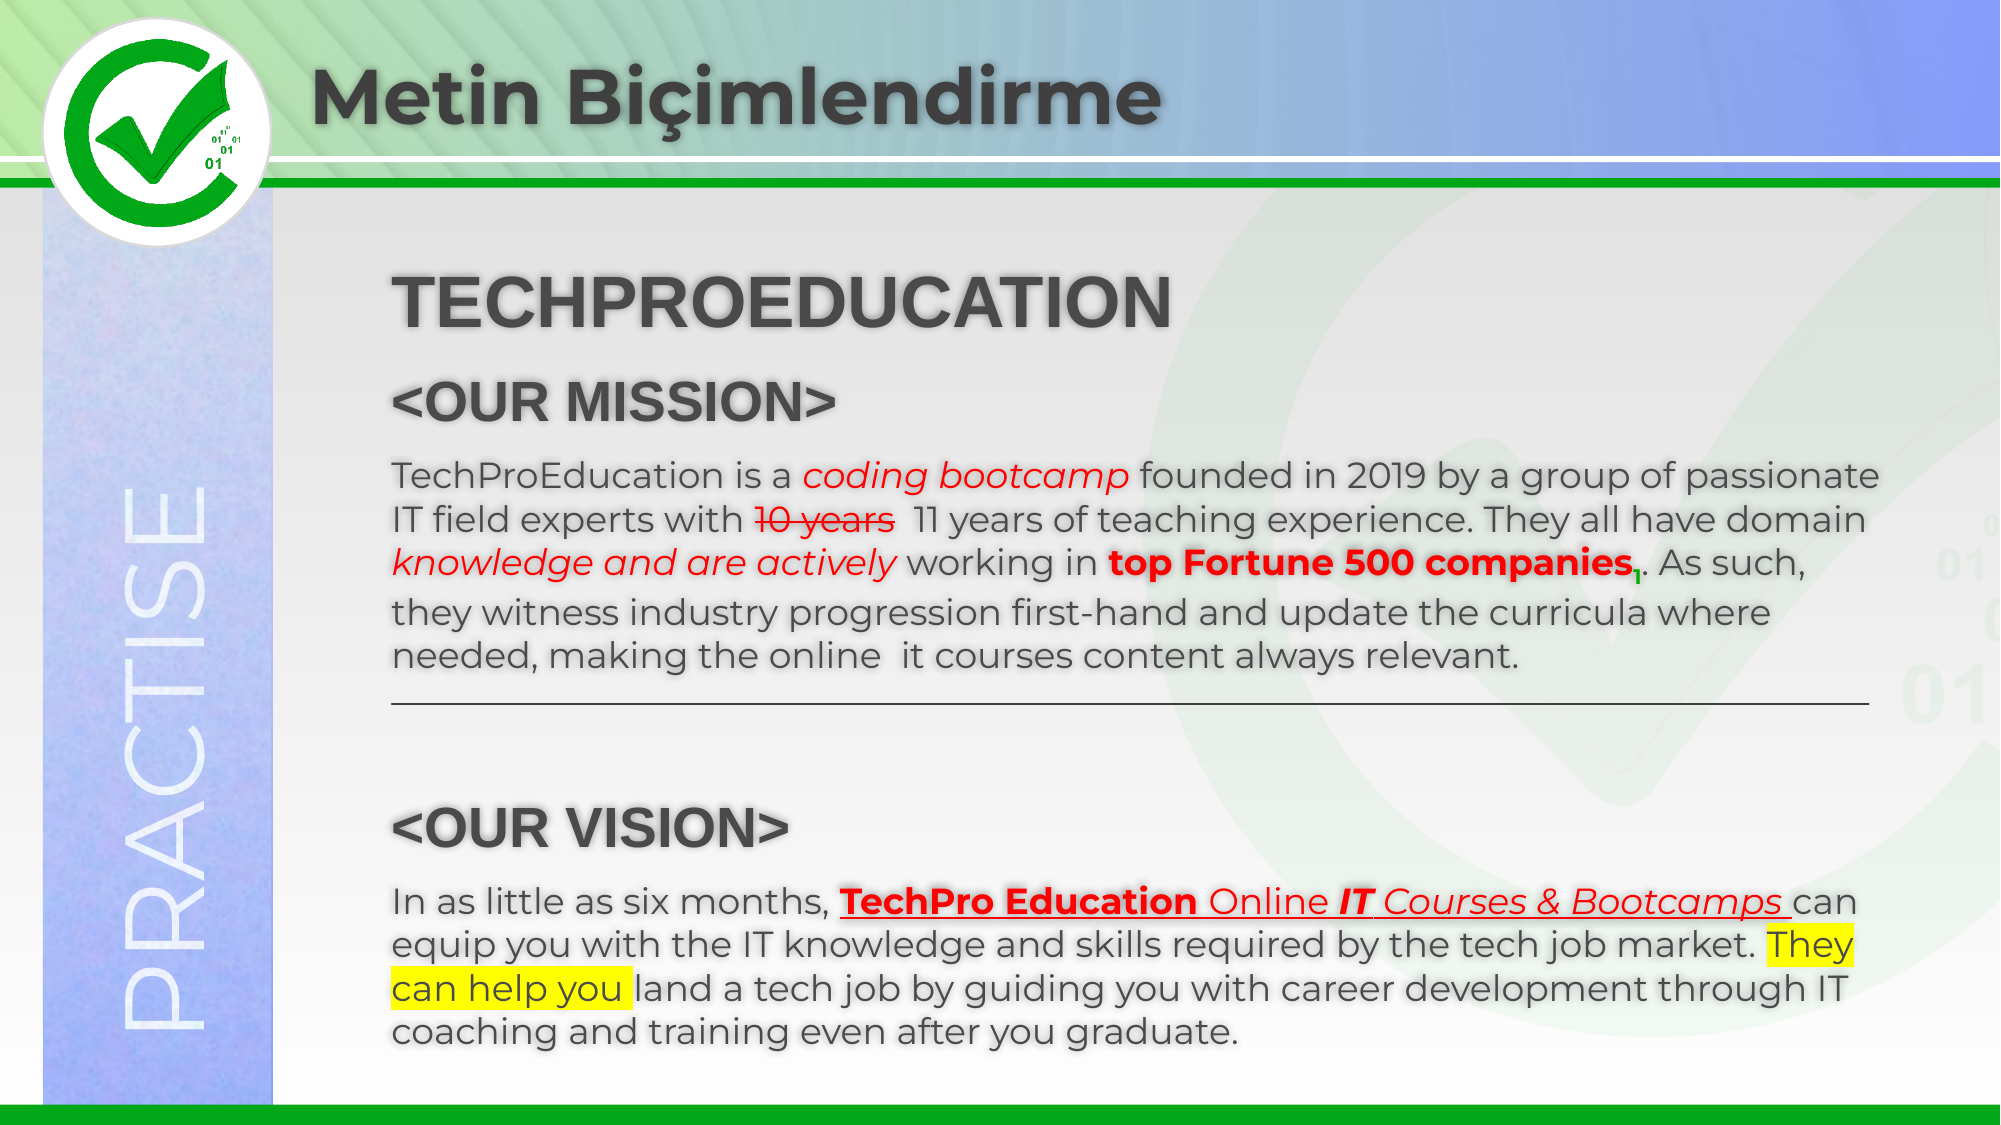

Metin Biçimlendirme
TECHPROEDUCATION
<OUR MISSION>
TechProEducation is a coding bootcamp founded in 2019 by a group of passionate IT field experts with 10 years  11 years of teaching experience. They all have domain knowledge and are actively working in top Fortune 500 companies1. As such, they witness industry progression first-hand and update the curricula where needed, making the online  it courses content always relevant.

<OUR VISION>
In as little as six months, TechPro Education Online IT Courses & Bootcamps can equip you with the IT knowledge and skills required by the tech job market. They can help you land a tech job by guiding you with career development through IT coaching and training even after you graduate.